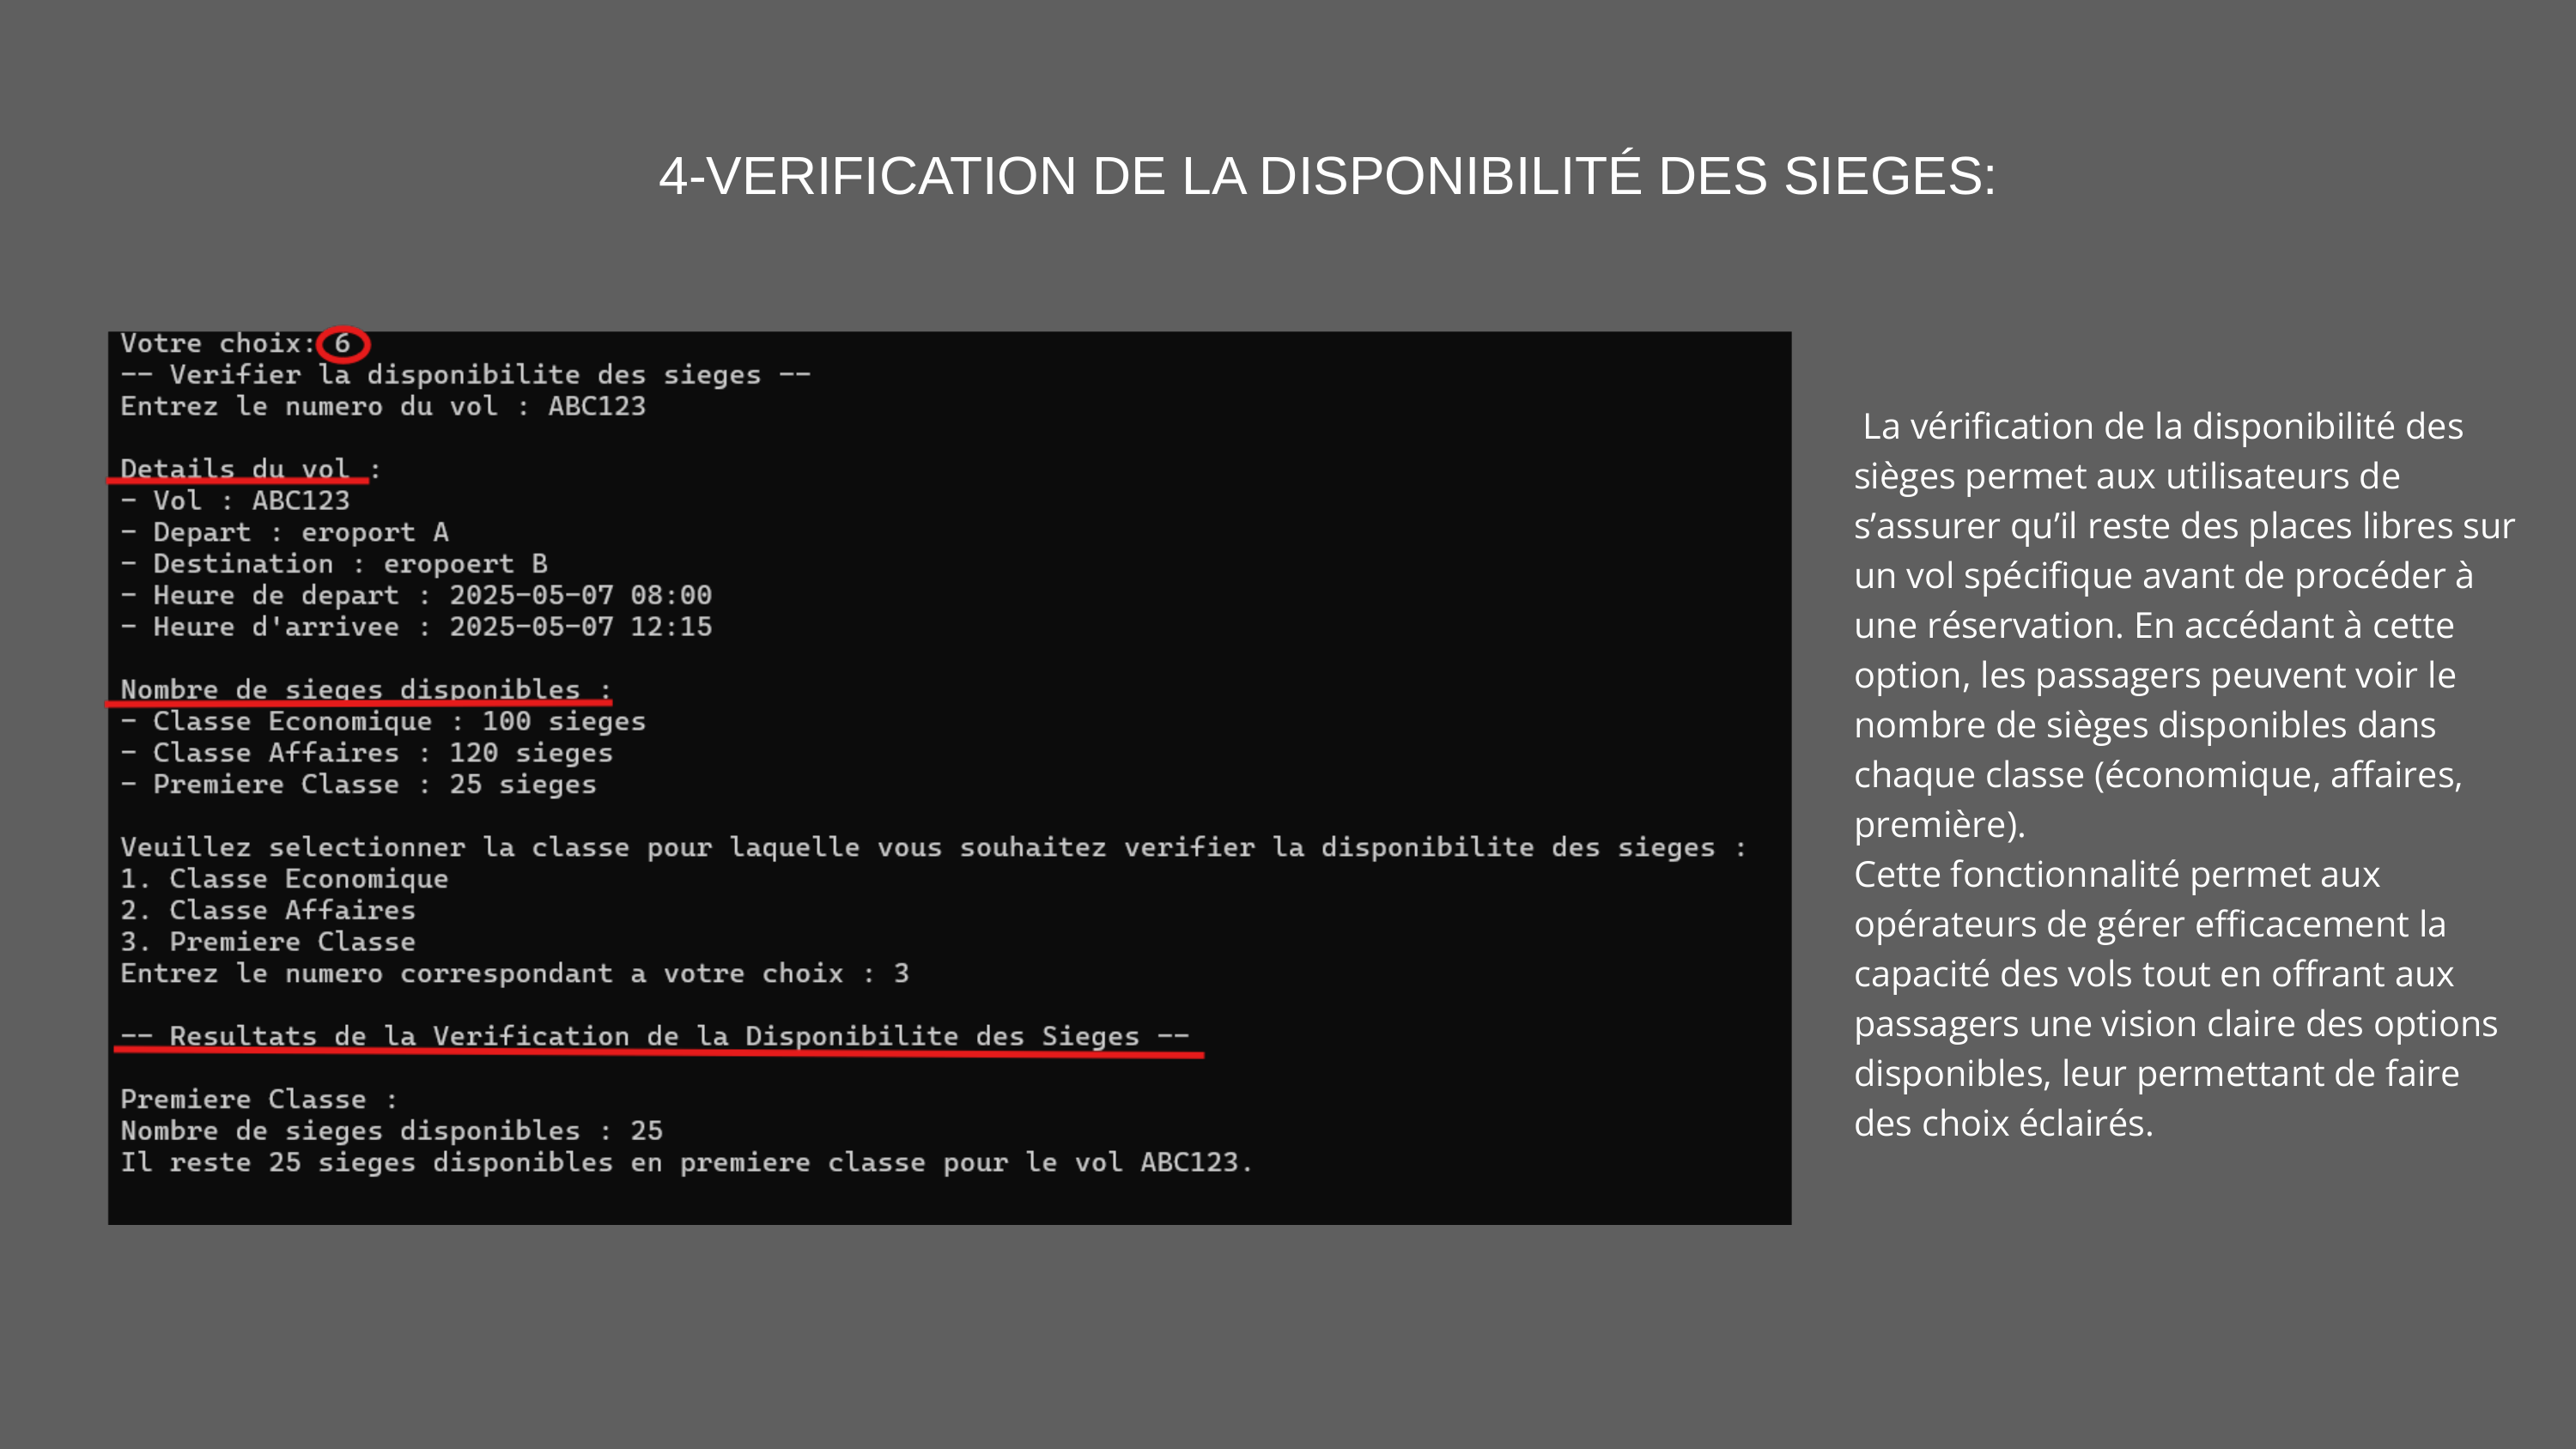

4-VERIFICATION DE LA DISPONIBILITÉ DES SIEGES:

 La vérification de la disponibilité des sièges permet aux utilisateurs de s’assurer qu’il reste des places libres sur un vol spécifique avant de procéder à une réservation. En accédant à cette option, les passagers peuvent voir le nombre de sièges disponibles dans chaque classe (économique, affaires, première).
Cette fonctionnalité permet aux opérateurs de gérer efficacement la capacité des vols tout en offrant aux passagers une vision claire des options disponibles, leur permettant de faire des choix éclairés.